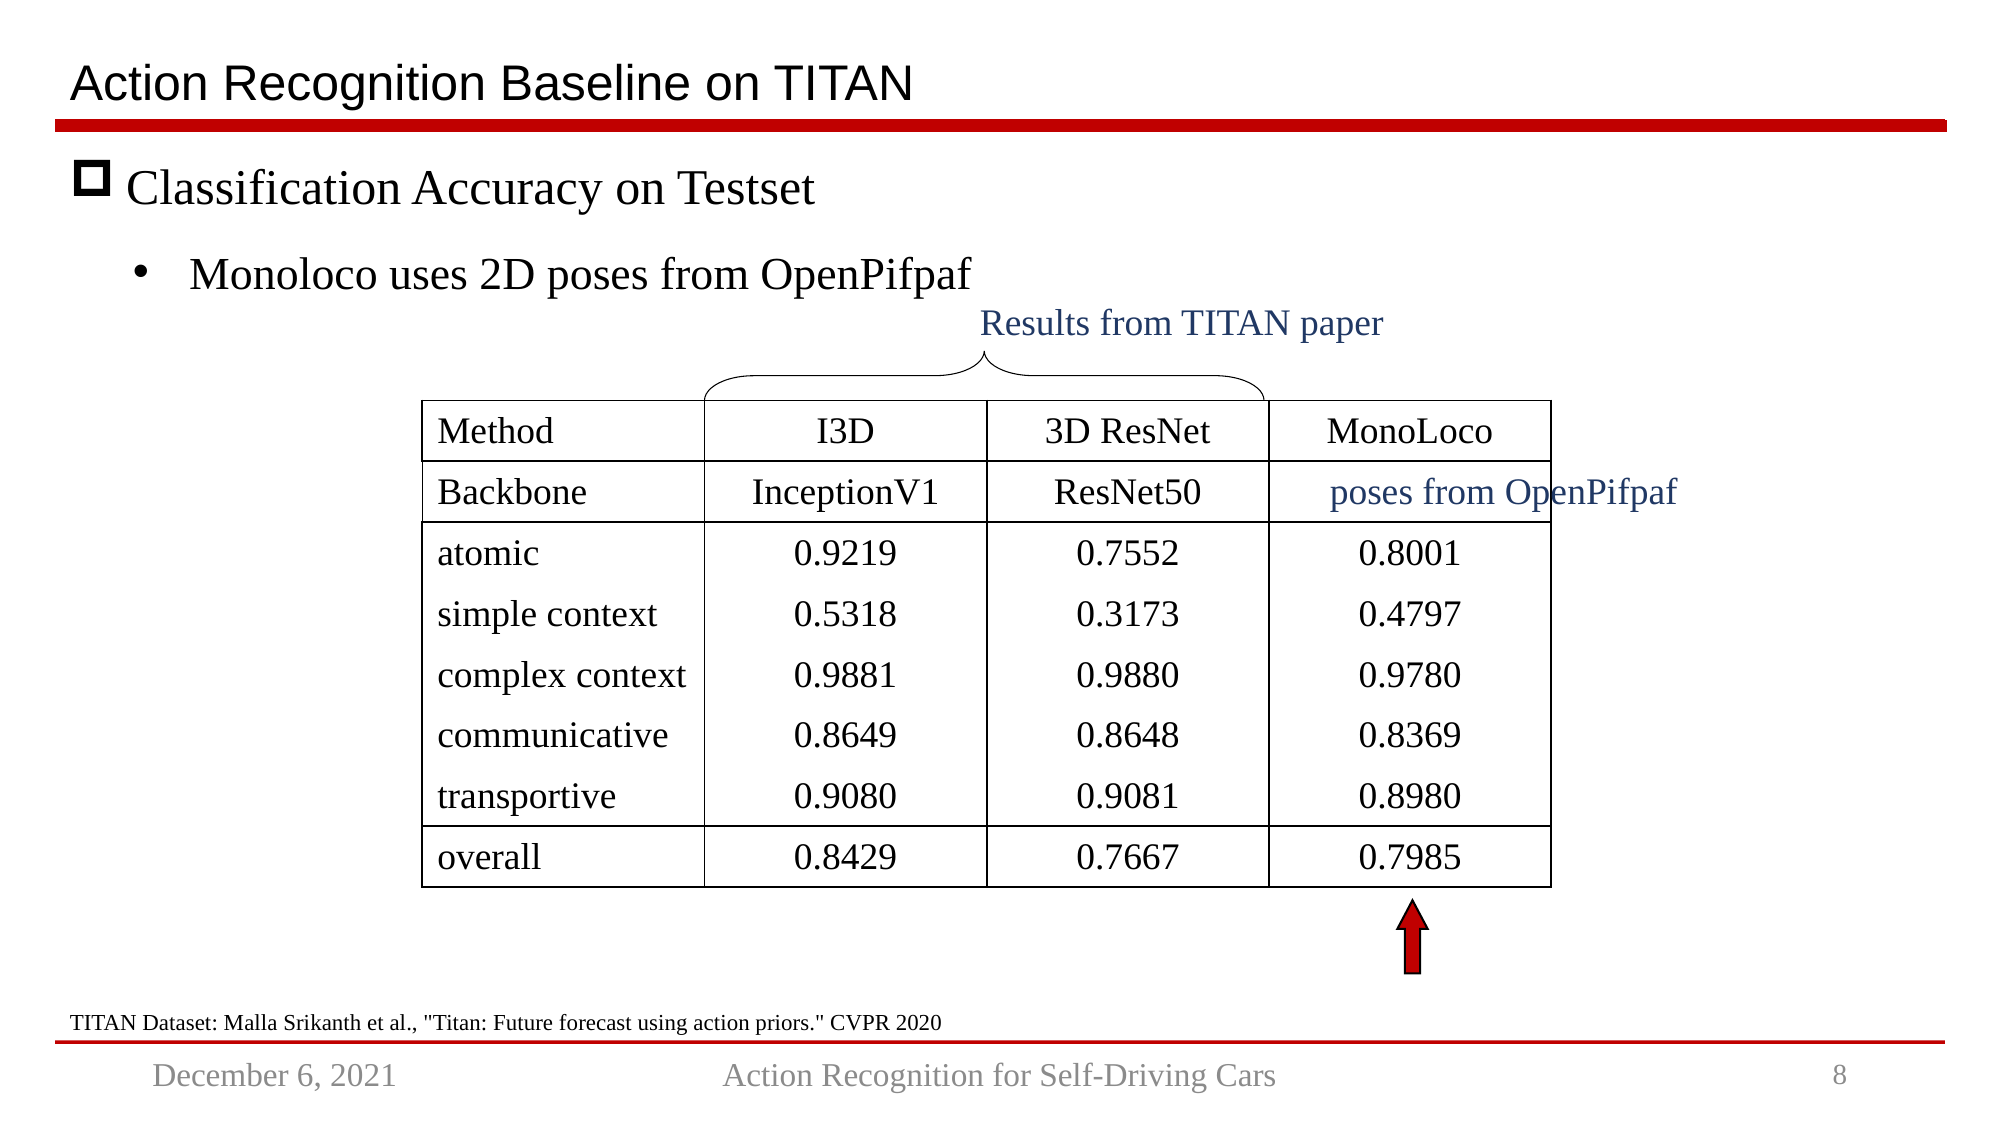

# Action Recognition Baseline on TITAN
Results from TITAN paper

Classification Accuracy on Testset
Monoloco uses 2D poses from OpenPifpaf
| Method | I3D | 3D ResNet | MonoLoco |
| --- | --- | --- | --- |
| Backbone | InceptionV1 | ResNet50 |  |
| atomic | 0.9219 | 0.7552 | 0.8001 |
| simple context | 0.5318 | 0.3173 | 0.4797 |
| complex context | 0.9881 | 0.9880 | 0.9780 |
| communicative | 0.8649 | 0.8648 | 0.8369 |
| transportive | 0.9080 | 0.9081 | 0.8980 |
| overall | 0.8429 | 0.7667 | 0.7985 |
poses from OpenPifpaf

TITAN Dataset: Malla Srikanth et al., "Titan: Future forecast using action priors." CVPR 2020
December 6, 2021
Action Recognition for Self-Driving Cars
8